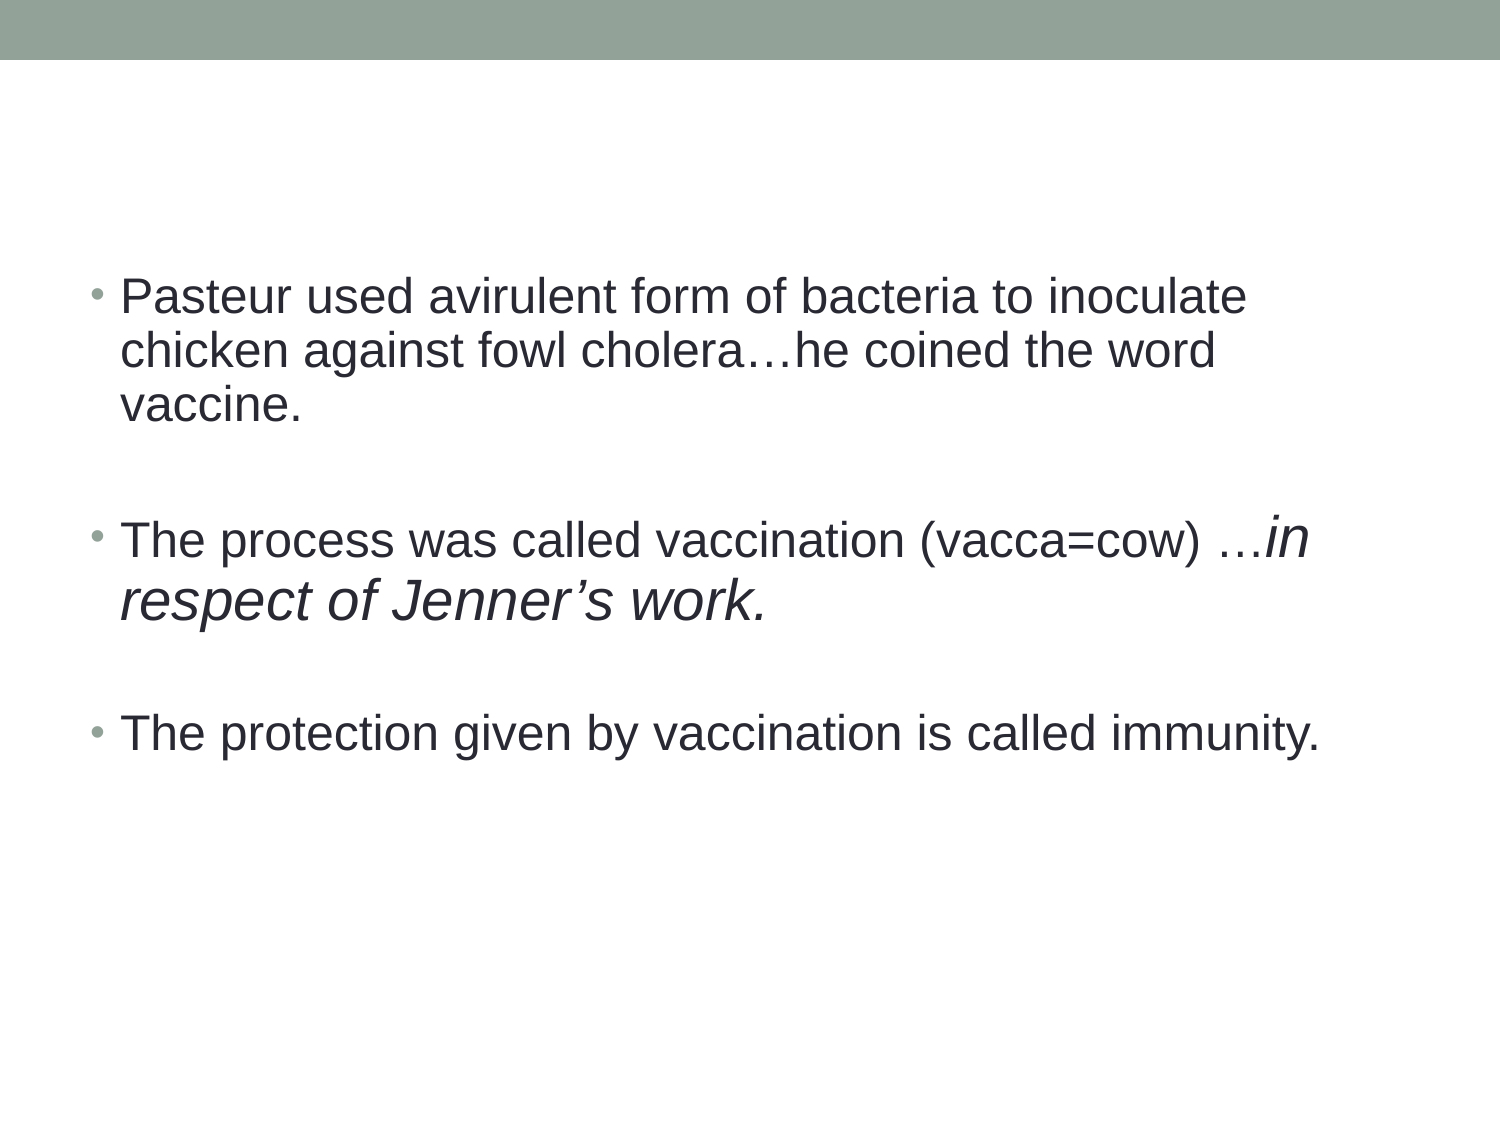

#
Pasteur used avirulent form of bacteria to inoculate chicken against fowl cholera…he coined the word vaccine.

The process was called vaccination (vacca=cow) …in respect of Jenner’s work.

The protection given by vaccination is called immunity.